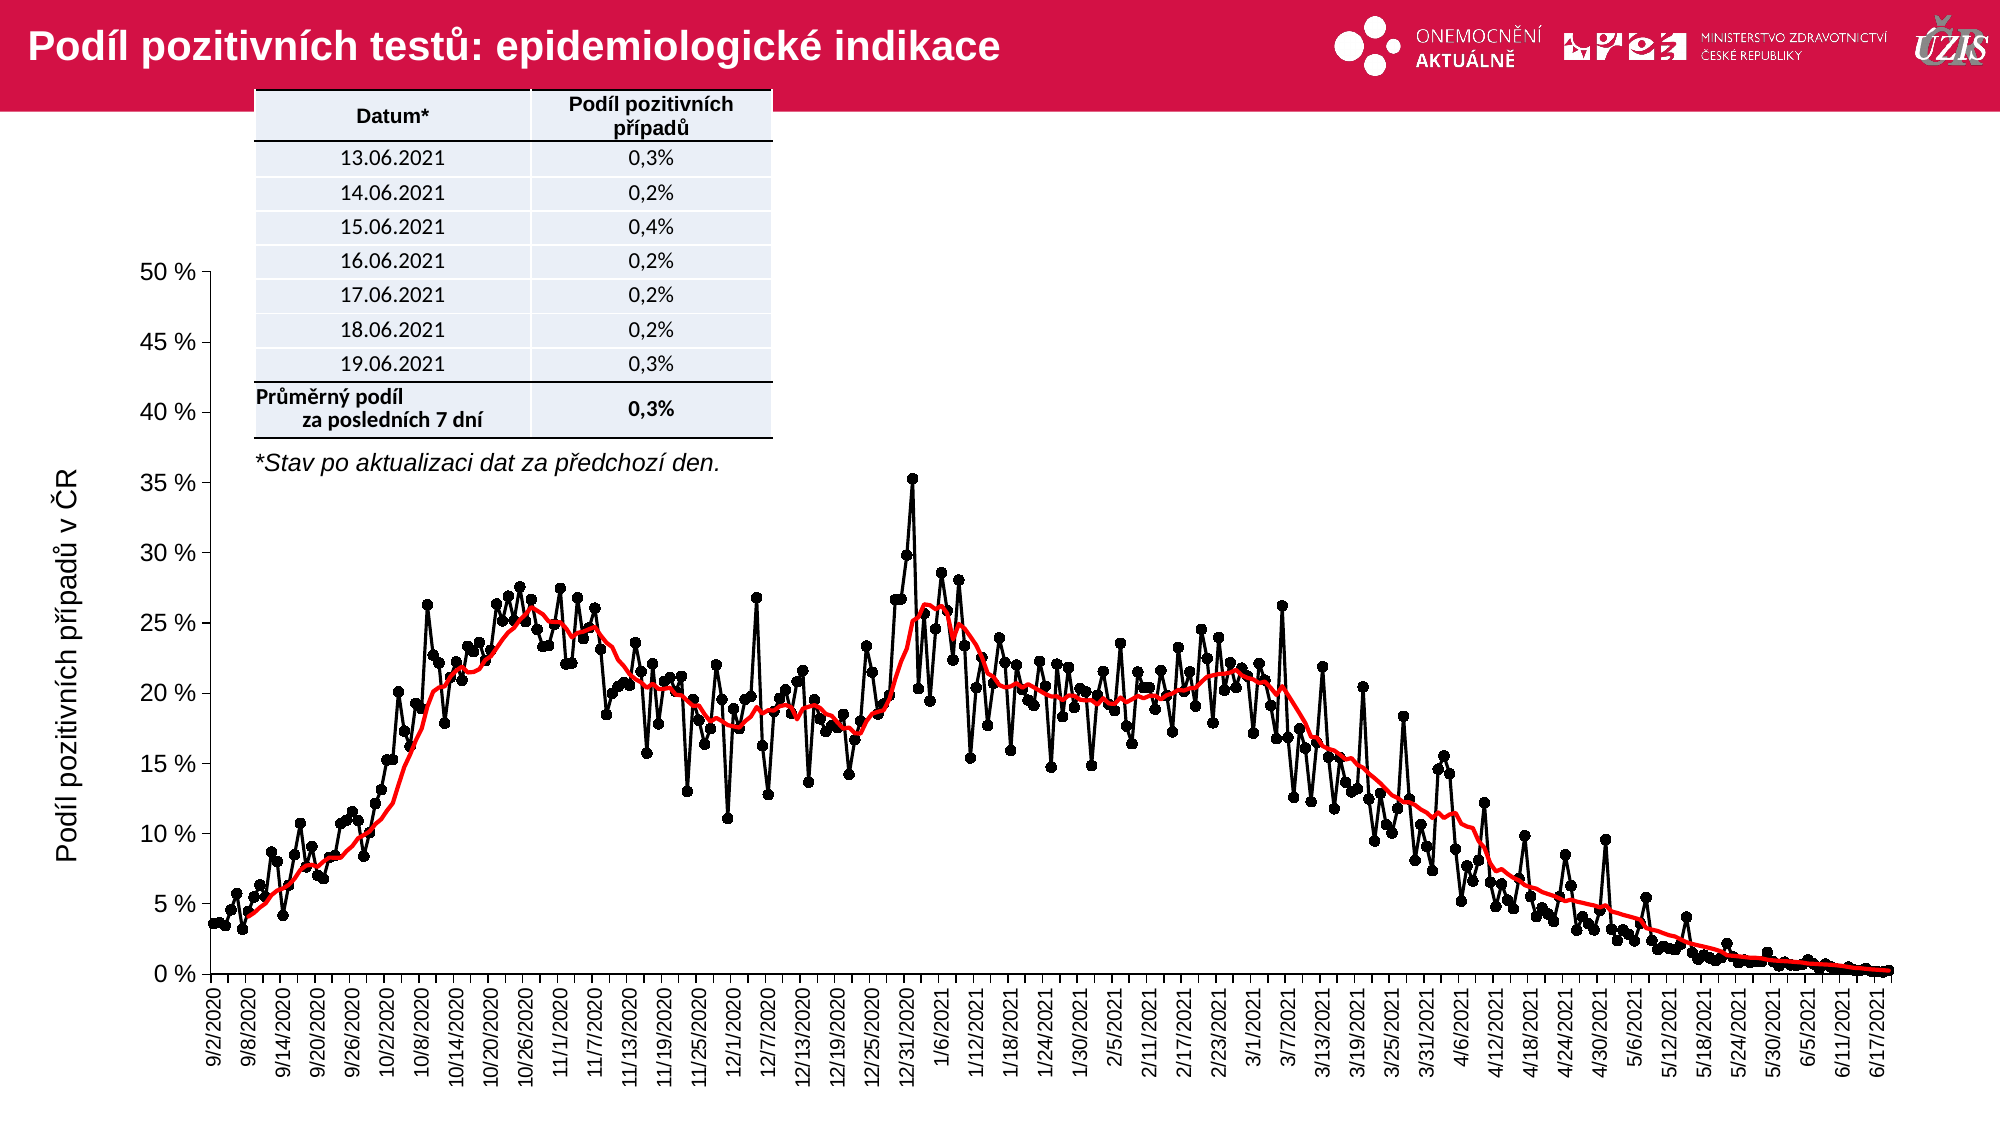

# Podíl pozitivních testů: epidemiologické indikace
| Datum\* | Podíl pozitivních případů |
| --- | --- |
| 13.06.2021 | 0,3% |
| 14.06.2021 | 0,2% |
| 15.06.2021 | 0,4% |
| 16.06.2021 | 0,2% |
| 17.06.2021 | 0,2% |
| 18.06.2021 | 0,2% |
| 19.06.2021 | 0,3% |
| Průměrný podíl za posledních 7 dní | 0,3% |

### Chart

| Category |  |
|---|---|
| 44076 | 0.035977859778597784 |
| 44077 | 0.03671003717472119 |
| 44078 | 0.034482758620689655 |
| 44079 | 0.045853000674308836 |
| 44080 | 0.057432432432432436 |
| 44081 | 0.03189655172413793 |
| 44082 | 0.044585987261146494 |
| 44083 | 0.054921968787515006 |
| 44084 | 0.06350039359748097 |
| 44085 | 0.054970224461749886 |
| 44086 | 0.08694257298684632 |
| 44087 | 0.08024316109422493 |
| 44088 | 0.04186394218788936 |
| 44089 | 0.06332992849846783 |
| 44090 | 0.08504577822990844 |
| 44091 | 0.10742496050552923 |
| 44092 | 0.07637623040466643 |
| 44093 | 0.09076682316118936 |
| 44094 | 0.07026205848841625 |
| 44095 | 0.06795284030010718 |
| 44096 | 0.08301404853128991 |
| 44097 | 0.08457455915083034 |
| 44098 | 0.10723815877251501 |
| 44099 | 0.10963099065992957 |
| 44100 | 0.11570450097847358 |
| 44101 | 0.10934105720492397 |
| 44102 | 0.08397350993377484 |
| 44103 | 0.10075093867334167 |
| 44104 | 0.12146676852559206 |
| 44105 | 0.13136640843909675 |
| 44106 | 0.15242261103633917 |
| 44107 | 0.15272136474411047 |
| 44108 | 0.20092112838226828 |
| 44109 | 0.17301285102332223 |
| 44110 | 0.1621477937267411 |
| 44111 | 0.19282744282744282 |
| 44112 | 0.18901026150281364 |
| 44113 | 0.2630530658699673 |
| 44114 | 0.227196951655156 |
| 44115 | 0.22153209109730848 |
| 44116 | 0.17863536900736027 |
| 44117 | 0.21128220313888066 |
| 44118 | 0.222280266422881 |
| 44119 | 0.2092184884768894 |
| 44120 | 0.2334574276450102 |
| 44121 | 0.22964509394572025 |
| 44122 | 0.2360925678682688 |
| 44123 | 0.22315819531696174 |
| 44124 | 0.23065585851142226 |
| 44125 | 0.2635544936592538 |
| 44126 | 0.25147774687065366 |
| 44127 | 0.26915641476274166 |
| 44128 | 0.2518562518562519 |
| 44129 | 0.27571154181945173 |
| 44130 | 0.25106082036775107 |
| 44131 | 0.2667852378835038 |
| 44132 | 0.24543821499480004 |
| 44133 | 0.23320053120849935 |
| 44134 | 0.23397161908018466 |
| 44135 | 0.24901554404145076 |
| 44136 | 0.27476415094339623 |
| 44137 | 0.2207808564231738 |
| 44138 | 0.22155632549864218 |
| 44139 | 0.2680058374109366 |
| 44140 | 0.23893246776665766 |
| 44141 | 0.24662259269905146 |
| 44142 | 0.2606109759394431 |
| 44143 | 0.2313689520752121 |
| 44144 | 0.18480751604032997 |
| 44145 | 0.199981301421092 |
| 44146 | 0.20464623096202045 |
| 44147 | 0.20761925553978824 |
| 44148 | 0.20560124472104913 |
| 44149 | 0.23602219376867264 |
| 44150 | 0.21541353383458647 |
| 44151 | 0.15731667922902984 |
| 44152 | 0.22097875569044007 |
| 44153 | 0.1781293862447365 |
| 44154 | 0.2085100742311771 |
| 44155 | 0.21109147750441756 |
| 44156 | 0.20124944221329763 |
| 44157 | 0.21202775636083268 |
| 44158 | 0.13010763925175045 |
| 44159 | 0.19554355165428763 |
| 44160 | 0.18079730488489612 |
| 44161 | 0.16371469602680708 |
| 44162 | 0.1748105565717272 |
| 44163 | 0.22015977443609022 |
| 44164 | 0.19550669216061187 |
| 44165 | 0.11077418743485265 |
| 44166 | 0.18893290121233947 |
| 44167 | 0.17482256257004108 |
| 44168 | 0.19575342465753426 |
| 44169 | 0.19764817674308113 |
| 44170 | 0.26796692813228745 |
| 44171 | 0.1625779625779626 |
| 44172 | 0.12775895228500778 |
| 44173 | 0.18707761621953717 |
| 44174 | 0.1963451776649746 |
| 44175 | 0.20231566118220598 |
| 44176 | 0.18571301327157744 |
| 44177 | 0.20814046288906624 |
| 44178 | 0.21614100185528756 |
| 44179 | 0.136677657403046 |
| 44180 | 0.19529951729049616 |
| 44181 | 0.18168246622378145 |
| 44182 | 0.17261338407865526 |
| 44183 | 0.1768251841929002 |
| 44184 | 0.17537354128040136 |
| 44185 | 0.1850045167118338 |
| 44186 | 0.14207935128873445 |
| 44187 | 0.16685875943000839 |
| 44188 | 0.18022583800124478 |
| 44189 | 0.2335596508244423 |
| 44190 | 0.21497584541062803 |
| 44191 | 0.18518518518518517 |
| 44192 | 0.1923671995874162 |
| 44193 | 0.1985803616697651 |
| 44194 | 0.26657545779835823 |
| 44195 | 0.26700502013570915 |
| 44196 | 0.298327807409543 |
| 44197 | 0.3526944175540497 |
| 44198 | 0.20321700416487146 |
| 44199 | 0.2567426027755957 |
| 44200 | 0.19439836049575485 |
| 44201 | 0.245818252959014 |
| 44202 | 0.2857142857142857 |
| 44203 | 0.2586902893025342 |
| 44204 | 0.22360083071516054 |
| 44205 | 0.2805796548765373 |
| 44206 | 0.23394777265745006 |
| 44207 | 0.15388291517323777 |
| 44208 | 0.20391711022686165 |
| 44209 | 0.22552913974032135 |
| 44210 | 0.17707292707292707 |
| 44211 | 0.20707516628406616 |
| 44212 | 0.23939595825005552 |
| 44213 | 0.22196604485432822 |
| 44214 | 0.15917217466681113 |
| 44215 | 0.22012694891230664 |
| 44216 | 0.20247714929129687 |
| 44217 | 0.19504898661281878 |
| 44218 | 0.19122636936500242 |
| 44219 | 0.22277898158179849 |
| 44220 | 0.20495730056238284 |
| 44221 | 0.14730452216529294 |
| 44222 | 0.2207524801896799 |
| 44223 | 0.1833373407069007 |
| 44224 | 0.21836648328396108 |
| 44225 | 0.1898497339648015 |
| 44226 | 0.2032520325203252 |
| 44227 | 0.20096950111088668 |
| 44228 | 0.14853666212105318 |
| 44229 | 0.19853953432692883 |
| 44230 | 0.21566680296746304 |
| 44231 | 0.191986107537947 |
| 44232 | 0.18752107925801012 |
| 44233 | 0.23555708390646493 |
| 44234 | 0.1766903249906612 |
| 44235 | 0.16400572853126824 |
| 44236 | 0.21508576375737243 |
| 44237 | 0.20408400046409098 |
| 44238 | 0.20407143749219434 |
| 44239 | 0.1885802639571484 |
| 44240 | 0.21621621621621623 |
| 44241 | 0.1983245310508104 |
| 44242 | 0.17246782848188422 |
| 44243 | 0.23265042908874448 |
| 44244 | 0.20120320855614973 |
| 44245 | 0.2151795706582562 |
| 44246 | 0.19072608007238182 |
| 44247 | 0.24549549549549549 |
| 44248 | 0.22486342831832276 |
| 44249 | 0.17888897631599654 |
| 44250 | 0.23973941368078175 |
| 44251 | 0.20203553986949563 |
| 44252 | 0.22165341005246234 |
| 44253 | 0.2039181814612697 |
| 44254 | 0.2178741406663141 |
| 44255 | 0.21218098878066824 |
| 44256 | 0.17157061314675015 |
| 44257 | 0.22121377802077638 |
| 44258 | 0.20932674730660028 |
| 44259 | 0.1912305844985862 |
| 44260 | 0.1675571703355418 |
| 44261 | 0.26218240790794656 |
| 44262 | 0.16841838672913764 |
| 44263 | 0.12590546347452425 |
| 44264 | 0.17465814772795127 |
| 44265 | 0.16091954022988506 |
| 44266 | 0.12272309107635694 |
| 44267 | 0.16494812753036436 |
| 44268 | 0.21893990546927752 |
| 44269 | 0.1545021319287685 |
| 44270 | 0.11773389924340284 |
| 44271 | 0.15411939956456971 |
| 44272 | 0.1366309025883494 |
| 44273 | 0.1298022644430825 |
| 44274 | 0.13191875226695685 |
| 44275 | 0.2044807639335231 |
| 44276 | 0.1247182569496619 |
| 44277 | 0.0947916939432821 |
| 44278 | 0.12881162724422912 |
| 44279 | 0.10643863837022988 |
| 44280 | 0.10043653570595489 |
| 44281 | 0.11798143851508121 |
| 44282 | 0.18357260531889857 |
| 44283 | 0.12470268433571186 |
| 44284 | 0.0810313566552901 |
| 44285 | 0.10650376403801061 |
| 44286 | 0.09094785175467367 |
| 44287 | 0.07360527894421116 |
| 44288 | 0.1459351620947631 |
| 44289 | 0.15531548457804917 |
| 44290 | 0.14263592567102545 |
| 44291 | 0.08903712296983758 |
| 44292 | 0.05197117422636711 |
| 44293 | 0.07705866799847234 |
| 44294 | 0.06632232146059758 |
| 44295 | 0.08107128291113427 |
| 44296 | 0.12209302325581395 |
| 44297 | 0.0655226209048362 |
| 44298 | 0.048038298574808784 |
| 44299 | 0.0642089093701997 |
| 44300 | 0.05272186241904429 |
| 44301 | 0.04656237286881911 |
| 44302 | 0.06801333399671626 |
| 44303 | 0.09851694915254237 |
| 44304 | 0.055298204979733645 |
| 44305 | 0.04101272905301441 |
| 44306 | 0.04718387452200402 |
| 44307 | 0.04286227975548364 |
| 44308 | 0.037465842082554296 |
| 44309 | 0.05518796255452629 |
| 44310 | 0.08495040965933592 |
| 44311 | 0.06292412091301666 |
| 44312 | 0.03130657605214049 |
| 44313 | 0.040906898215147126 |
| 44314 | 0.03585955898094626 |
| 44315 | 0.03152856300509868 |
| 44316 | 0.04536218872560601 |
| 44317 | 0.09583190980526136 |
| 44318 | 0.031968160225959684 |
| 44319 | 0.0239010989010989 |
| 44320 | 0.03150366637496605 |
| 44321 | 0.028205128205128206 |
| 44322 | 0.02362959020755721 |
| 44323 | 0.0362706795929195 |
| 44324 | 0.054506295559973494 |
| 44325 | 0.023939064200217627 |
| 44326 | 0.017543014121162465 |
| 44327 | 0.019901595912445592 |
| 44328 | 0.01833285591521054 |
| 44329 | 0.01738916602262348 |
| 44330 | 0.021481659074562454 |
| 44331 | 0.04064563462949376 |
| 44332 | 0.015250836120401338 |
| 44333 | 0.010679971959919179 |
| 44334 | 0.013586722848052284 |
| 44335 | 0.011569191434963247 |
| 44336 | 0.009569074778200253 |
| 44337 | 0.011765598906937909 |
| 44338 | 0.021869954498752384 |
| 44339 | 0.012472391840977004 |
| 44340 | 0.008202244580244905 |
| 44341 | 0.01007229592194848 |
| 44342 | 0.008340418640430787 |
| 44343 | 0.008881411635822997 |
| 44344 | 0.008888888888888889 |
| 44345 | 0.015492957746478873 |
| 44346 | 0.008869857776418412 |
| 44347 | 0.00595347857011143 |
| 44348 | 0.00854632587859425 |
| 44349 | 0.006605424321959755 |
| 44350 | 0.006245863666446062 |
| 44351 | 0.006803372939823687 |
| 44352 | 0.01014054438711973 |
| 44353 | 0.007263482840021791 |
| 44354 | 0.004182171436098396 |
| 44355 | 0.007211300997727947 |
| 44356 | 0.005096203848153926 |
| 44357 | 0.0036719706242350062 |
| 44358 | 0.0035198509239608676 |
| 44359 | 0.005073382859213626 |
| 44360 | 0.0030156815440289505 |
| 44361 | 0.002472743621445431 |
| 44362 | 0.004136789851075565 |
| 44363 | 0.0021331795906601326 |
| 44364 | 0.001849796522382538 |
| 44365 | 0.0015532940546331012 |
| 44366 | 0.0026401299756295695 |
|  | None |
|  | None |
|  | None |
|  | None |
|  | None |
|  | None |
|  | None |
|  | None |
|  | None |
|  | None |
|  | None |
|  | None |
|  | None |
|  | None |
|  | None |
|  | None |
|  | None |
|  | None |
|  | None |
|  | None |
|  | None |
|  | None |
|  | None |
|  | None |
|  | None |
|  | None |
|  | None |
|  | None |
|  | None |
|  | None |
|  | None |
|  | None |
|  | None |
|  | None |
|  | None |
|  | None |
|  | None |
|  | None |
|  | None |
|  | None |
|  | None |
|  | None |
|  | None |
|  | None |
|  | None |
|  | None |
|  | None |
|  | None |
|  | None |
|  | None |
|  | None |
|  | None |
|  | None |
|  | None |
|  | None |
|  | None |
|  | None |
|  | None |
|  | None |
|  | None |
|  | None |
|  | None |
|  | None |
|  | None |
|  | None |
|  | None |
|  | None |
|  | None |
|  | None |
|  | None |
|  | None |
|  | None |
|  | None |
|  | None |
|  | None |
|  | None |
|  | None |
|  | None |
|  | None |
|  | None |
|  | None |
|  | None |
|  | None |
|  | None |
|  | None |
|  | None |
|  | None |
|  | None |
|  | None |
|  | None |
|  | None |
|  | None |
|  | None |
|  | None |
|  | None |
|  | None |
|  | None |
|  | None |
|  | None |
|  | None |
|  | None |
|  | None |
|  | None |
|  | None |
|  | None |
|  | None |
|  | None |
|  | None |
|  | None |
|  | None |
|  | None |
|  | None |
|  | None |
|  | None |
|  | None |
|  | None |
|  | None |
|  | None |
|  | None |
|  | None |
|  | None |
|  | None |
|  | None |
|  | None |
|  | None |
|  | None |
|  | None |
|  | None |
|  | None |
|  | None |
|  | None |
|  | None |
|  | None |
|  | None |
|  | None |
|  | None |
|  | None |
|  | None |
|  | None |
|  | None |
|  | None |
|  | None |
|  | None |
|  | None |
|  | None |
|  | None |
|  | None |
|  | None |
|  | None |
|  | None |
|  | None |
|  | None |
|  | None |
|  | None |
|  | None |
|  | None |
|  | None |
|  | None |
|  | None |
|  | None |
|  | None |
|  | None |
|  | None |
|  | None |
|  | None |
|  | None |
|  | None |
|  | None |
|  | None |
|  | None |
|  | None |
|  | None |
|  | None |
|  | None |
|  | None |
|  | None |
|  | None |
|  | None |
|  | None |
|  | None |
|  | None |
|  | None |
|  | None |
|  | None |
|  | None |
|  | None |
|  | None |
|  | None |
|  | None |
|  | None |
|  | None |
|  | None |
|  | None |
|  | None |
|  | None |
|  | None |
|  | None |
|  | None |
|  | None |
|  | None |
|  | None |
|  | None |
*Stav po aktualizaci dat za předchozí den.
Podíl pozitivních případů v ČR